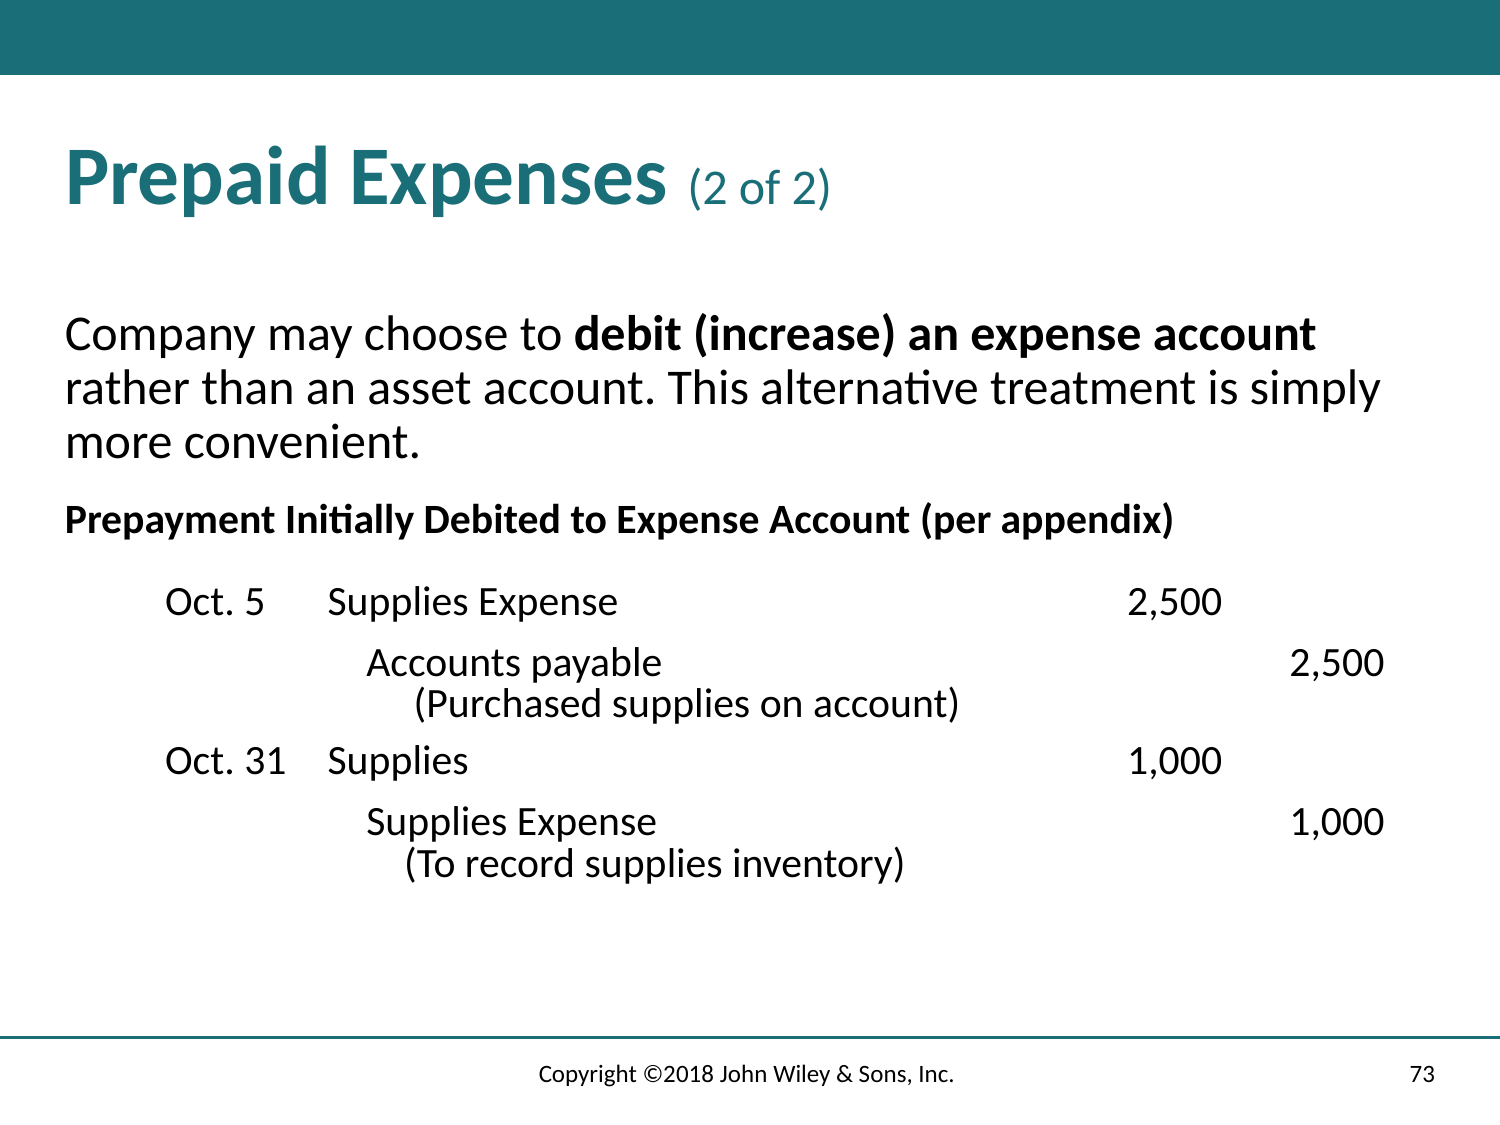

# Prepaid Expenses (2 of 2)
Company may choose to debit (increase) an expense account rather than an asset account. This alternative treatment is simply more convenient.
Prepayment Initially Debited to Expense Account (per appendix)
| Oct. 5 | Supplies Expense | 2,500 |  |
| --- | --- | --- | --- |
|  | Accounts payable (Purchased supplies on account) |  | 2,500 |
| Oct. 31 | Supplies | 1,000 |  |
|  | Supplies Expense (To record supplies inventory) |  | 1,000 |
Copyright ©2018 John Wiley & Sons, Inc.
73